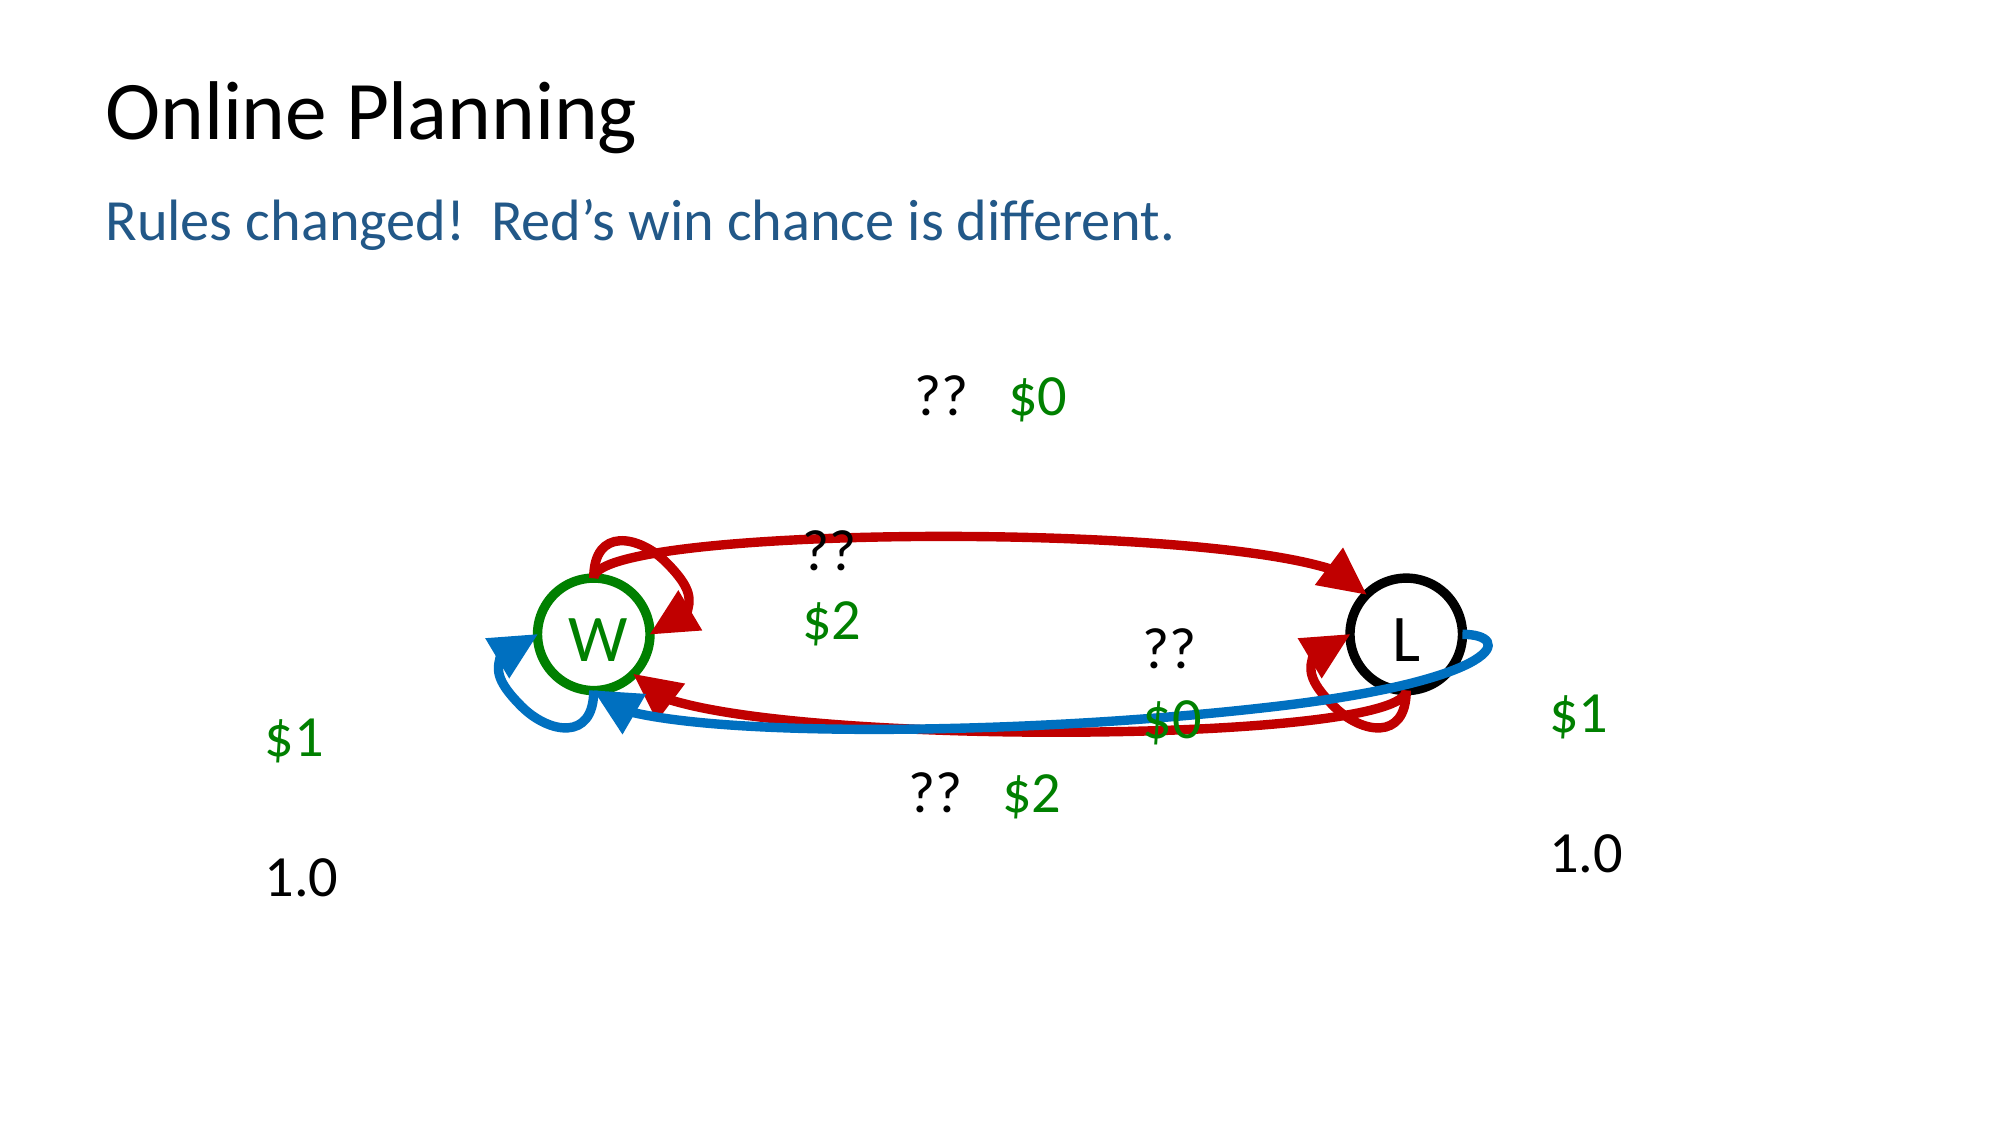

# Online Planning
Rules changed!  Red’s win chance is different.
??   $0
??
$2
W
L
??
$0
$1

1.0
$1

1.0
??   $2